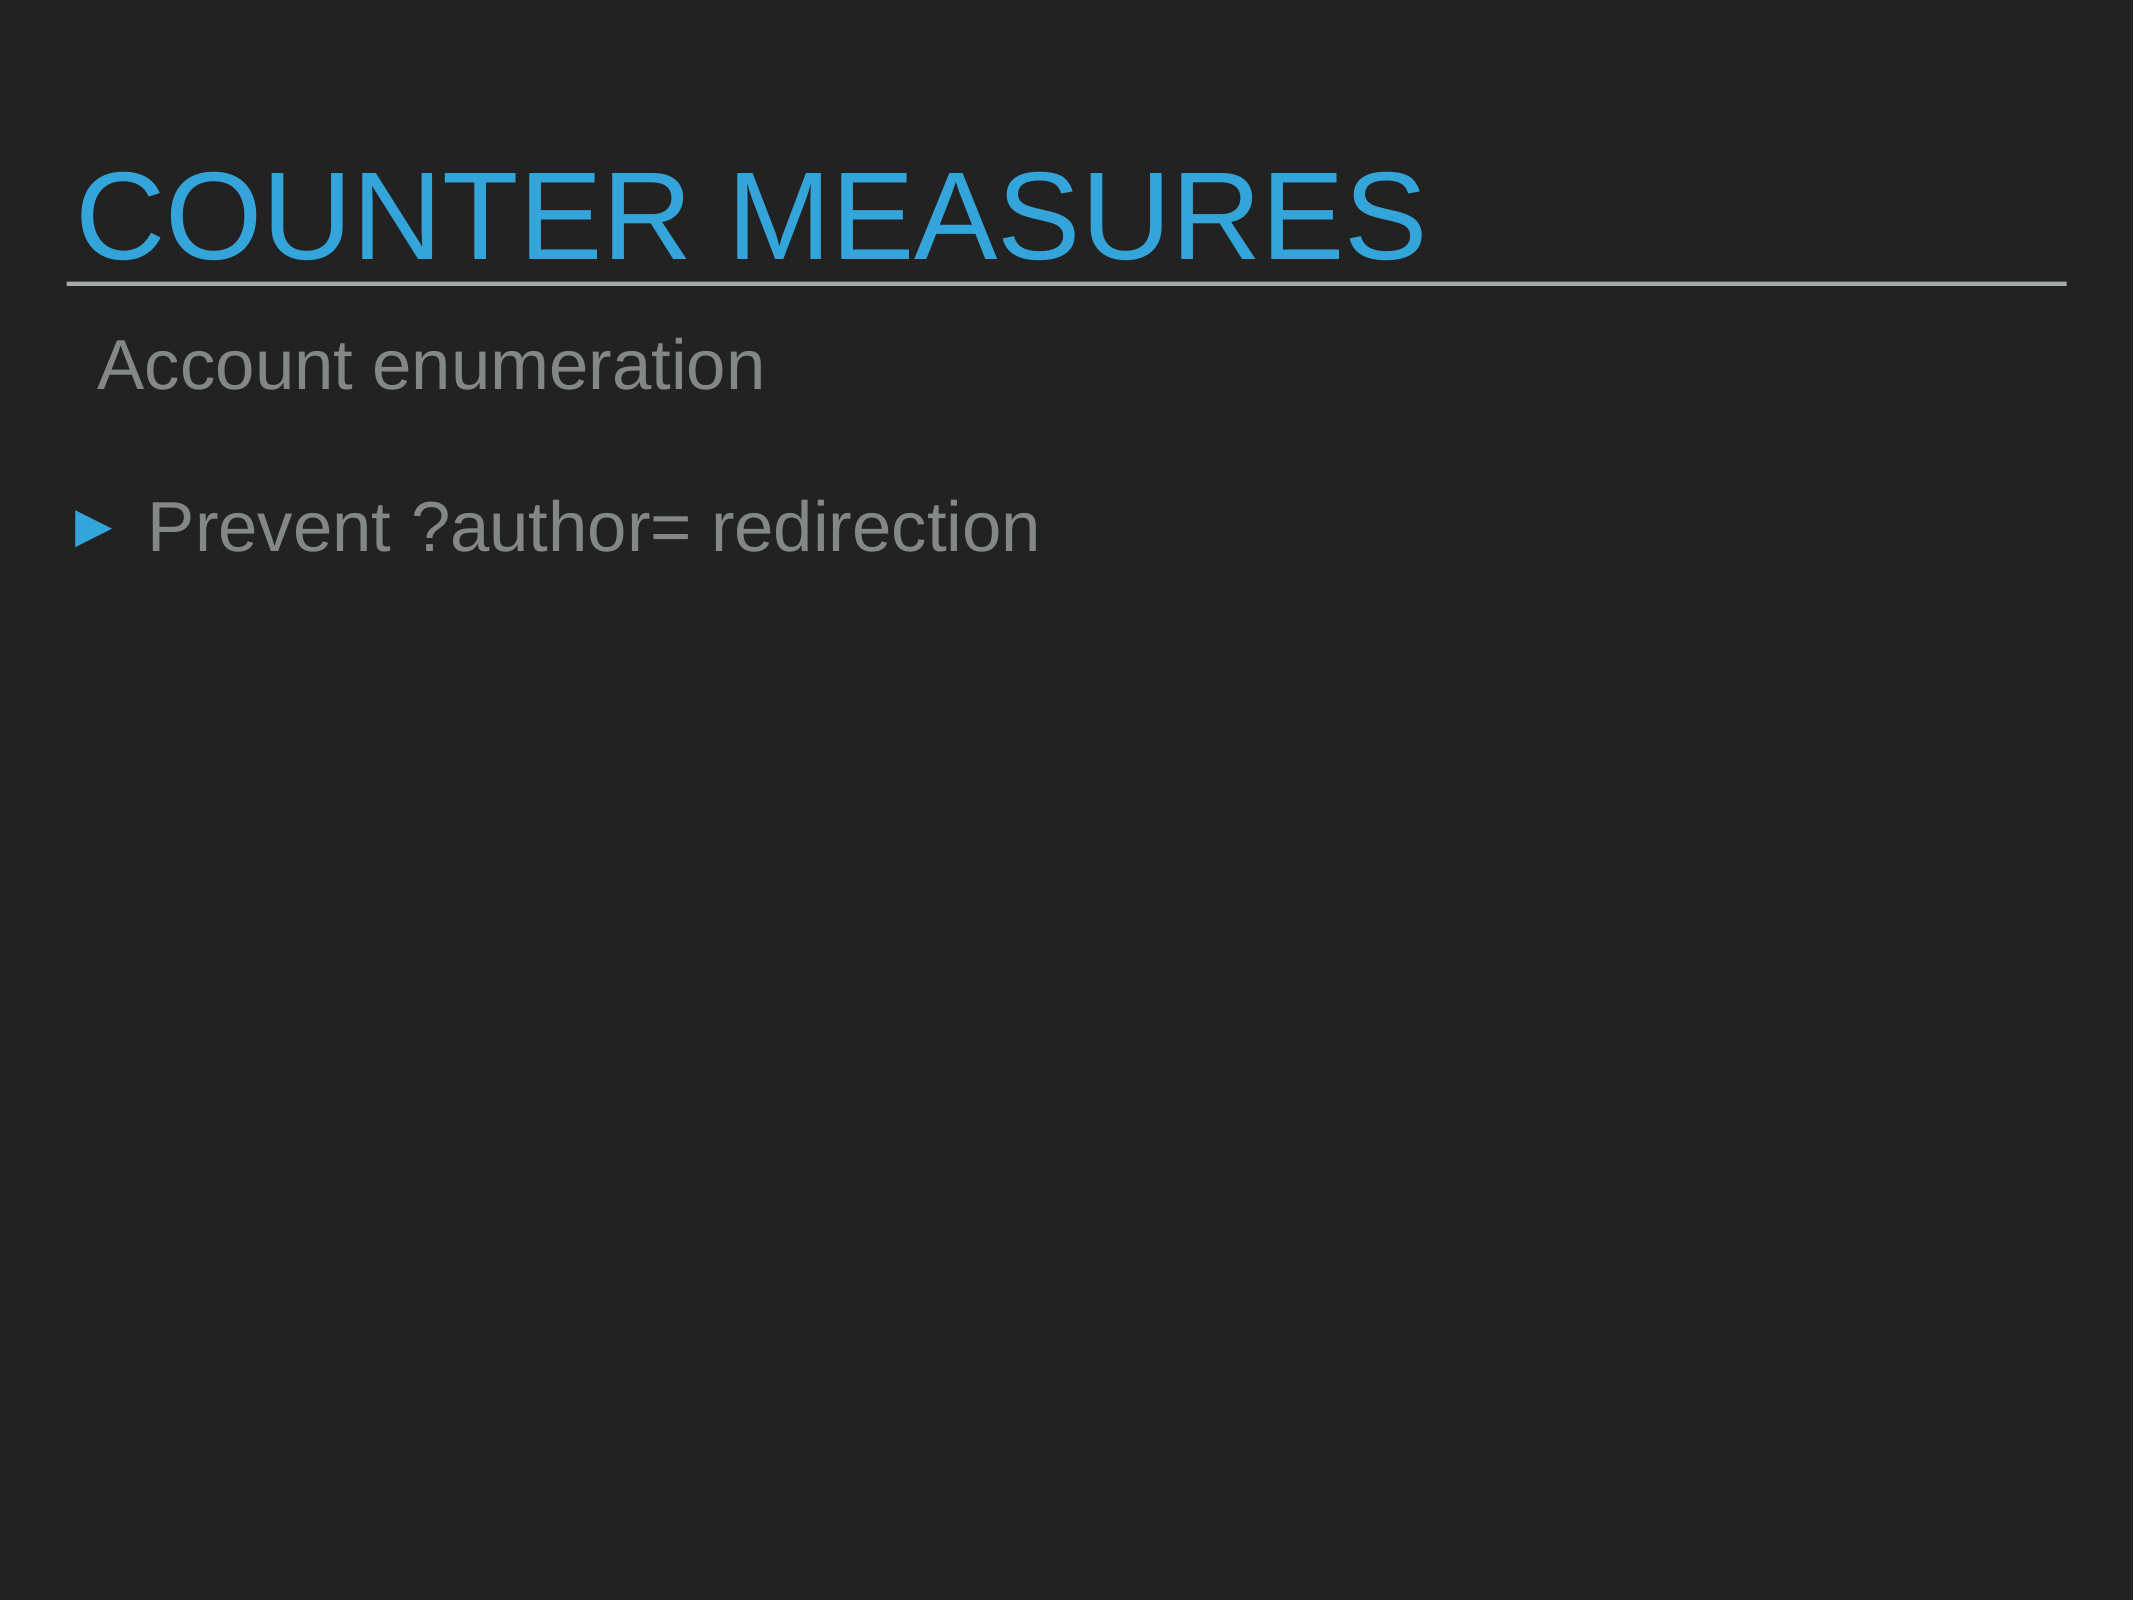

# Counter measures
Account enumeration
Prevent ?author= redirection